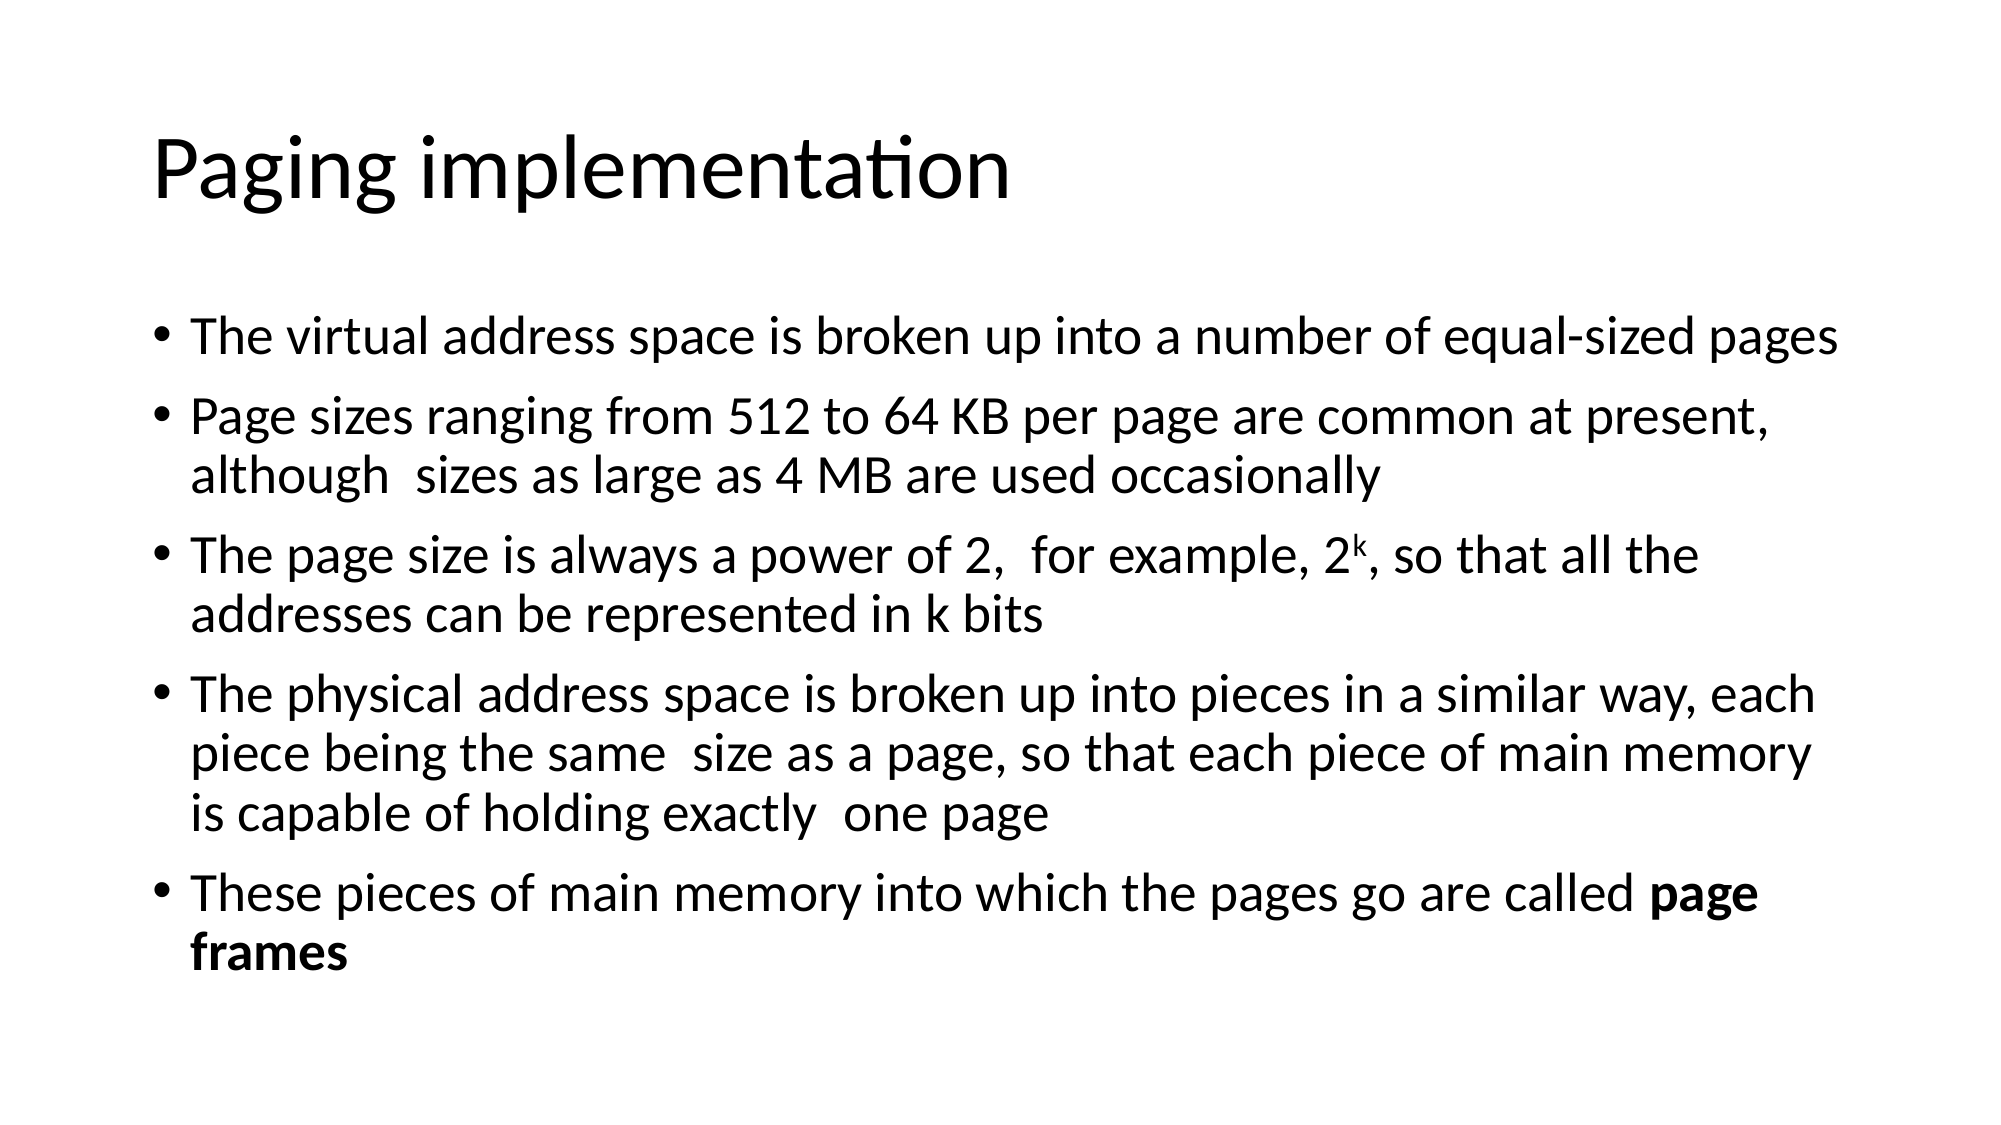

# Paging implementation
The virtual address space is broken up into a number of equal-sized pages
Page sizes ranging from 512 to 64 KB per page are common at present, although  sizes as large as 4 MB are used occasionally
The page size is always a power of 2,  for example, 2k, so that all the addresses can be represented in k bits
The physical address space is broken up into pieces in a similar way, each piece being the same  size as a page, so that each piece of main memory is capable of holding exactly  one page
These pieces of main memory into which the pages go are called page  frames